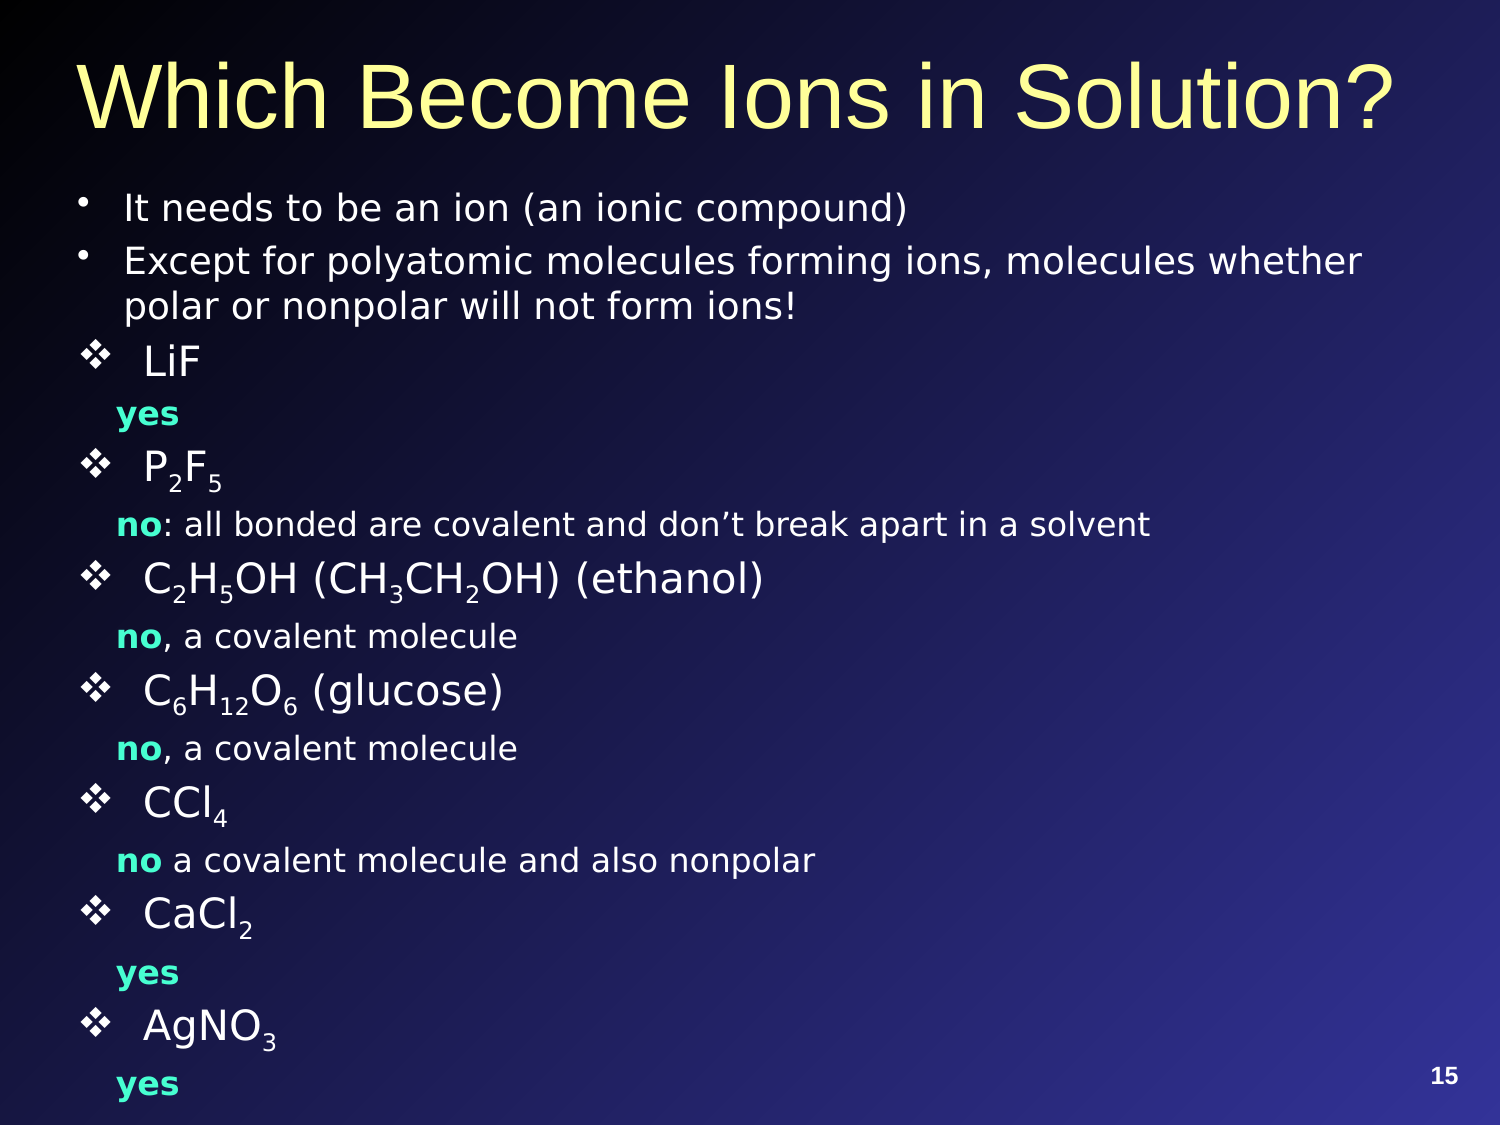

# Which Become Ions in Solution?
It needs to be an ion (an ionic compound)
Except for polyatomic molecules forming ions, molecules whether polar or nonpolar will not form ions!
LiF
yes
P2F5
no: all bonded are covalent and don’t break apart in a solvent
C2H5OH (CH3CH2OH) (ethanol)
no, a covalent molecule
C6H12O6 (glucose)
no, a covalent molecule
CCl4
no a covalent molecule and also nonpolar
CaCl2
yes
AgNO3
yes

15